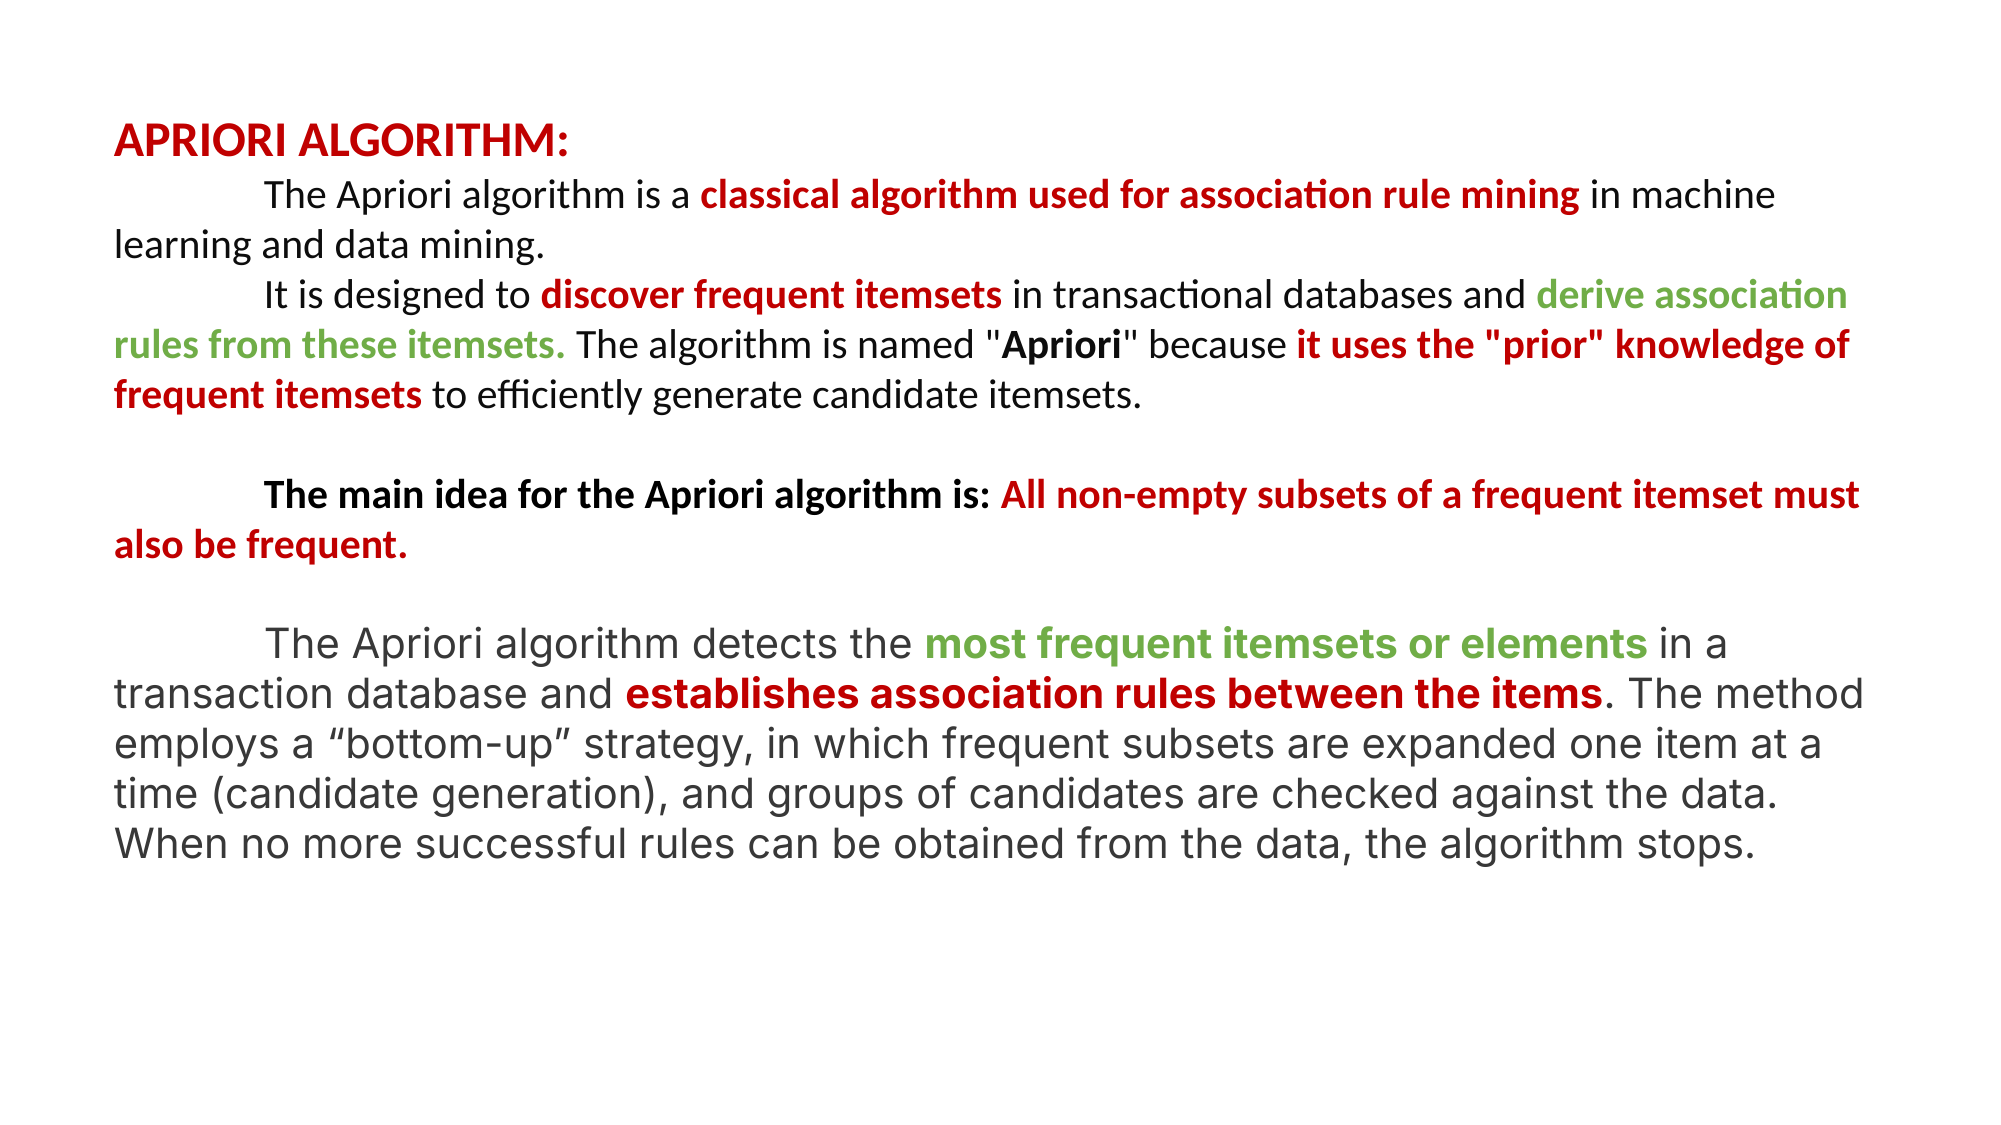

APRIORI ALGORITHM:
	The Apriori algorithm is a classical algorithm used for association rule mining in machine learning and data mining.
	It is designed to discover frequent itemsets in transactional databases and derive association rules from these itemsets. The algorithm is named "Apriori" because it uses the "prior" knowledge of frequent itemsets to efficiently generate candidate itemsets.

	The main idea for the Apriori algorithm is: All non-empty subsets of a frequent itemset must also be frequent.

	The Apriori algorithm detects the most frequent itemsets or elements in a transaction database and establishes association rules between the items. The method employs a “bottom-up” strategy, in which frequent subsets are expanded one item at a time (candidate generation), and groups of candidates are checked against the data. When no more successful rules can be obtained from the data, the algorithm stops.